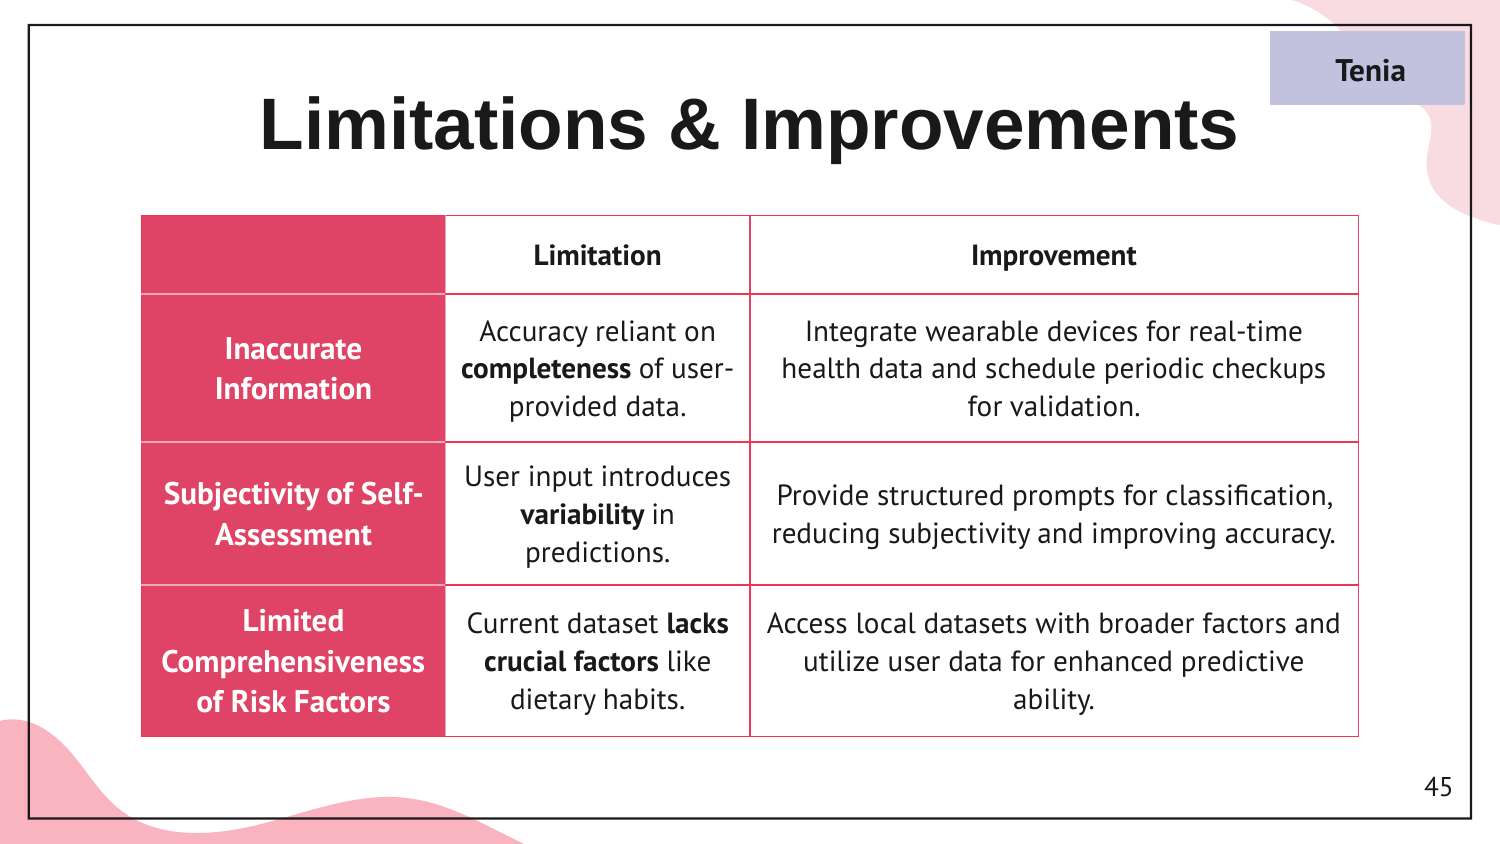

Tenia
Limitations & Improvements
|  | Limitation | Improvement |  |
| --- | --- | --- | --- |
| Inaccurate Information | Accuracy reliant on completeness of user-provided data. | Integrate wearable devices for real-time health data and schedule periodic checkups for validation. |  |
| Subjectivity of Self-Assessment | User input introduces variability in predictions. | Provide structured prompts for classification, reducing subjectivity and improving accuracy. |  |
| Limited Comprehensiveness of Risk Factors | Current dataset lacks crucial factors like dietary habits. | Access local datasets with broader factors and utilize user data for enhanced predictive ability. |  |
45